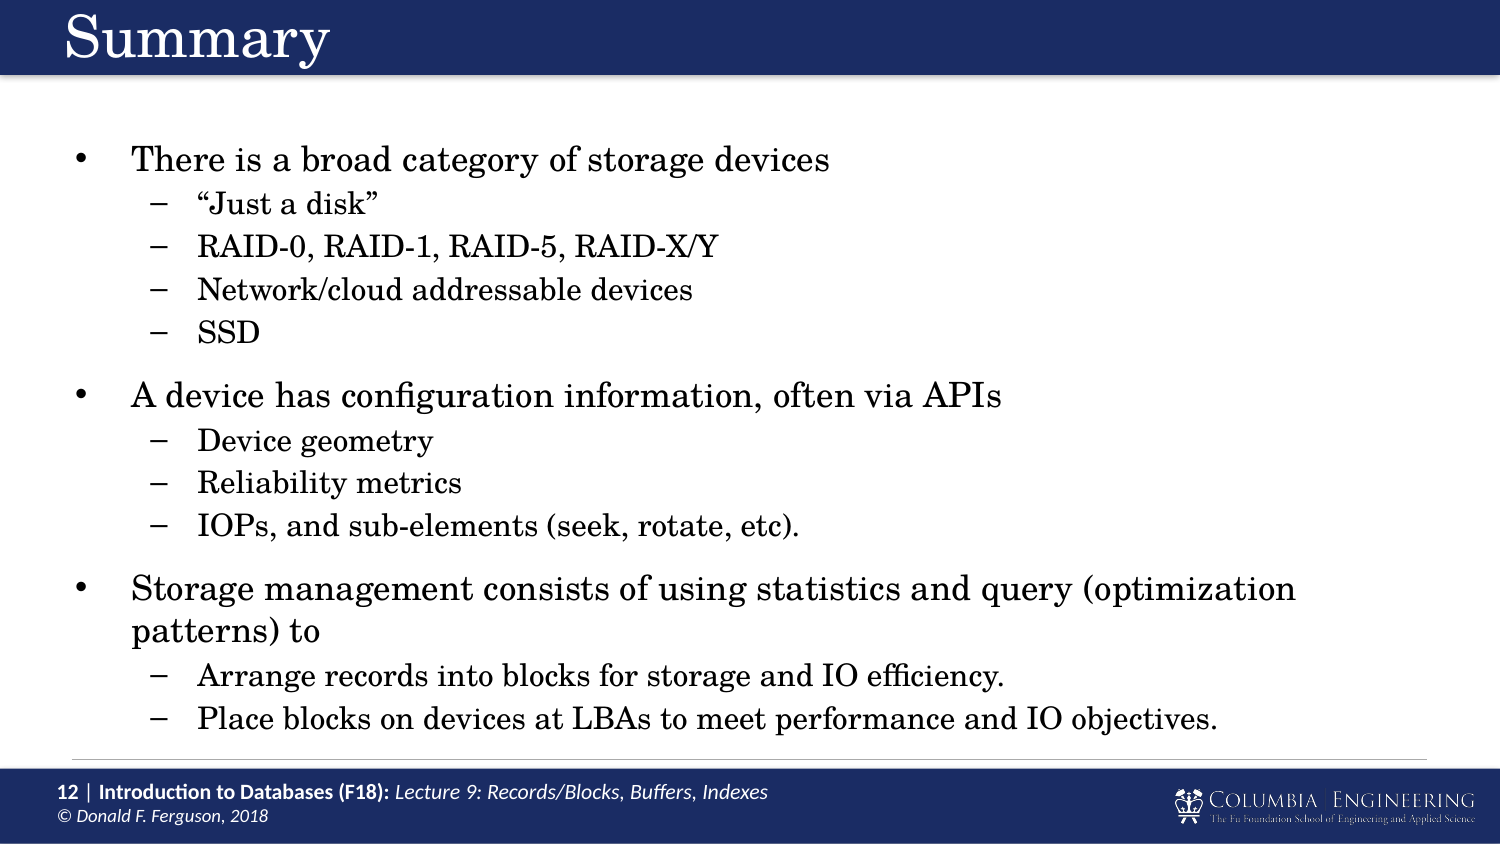

# Summary
There is a broad category of storage devices
“Just a disk”
RAID-0, RAID-1, RAID-5, RAID-X/Y
Network/cloud addressable devices
SSD
A device has configuration information, often via APIs
Device geometry
Reliability metrics
IOPs, and sub-elements (seek, rotate, etc).
Storage management consists of using statistics and query (optimization patterns) to
Arrange records into blocks for storage and IO efficiency.
Place blocks on devices at LBAs to meet performance and IO objectives.